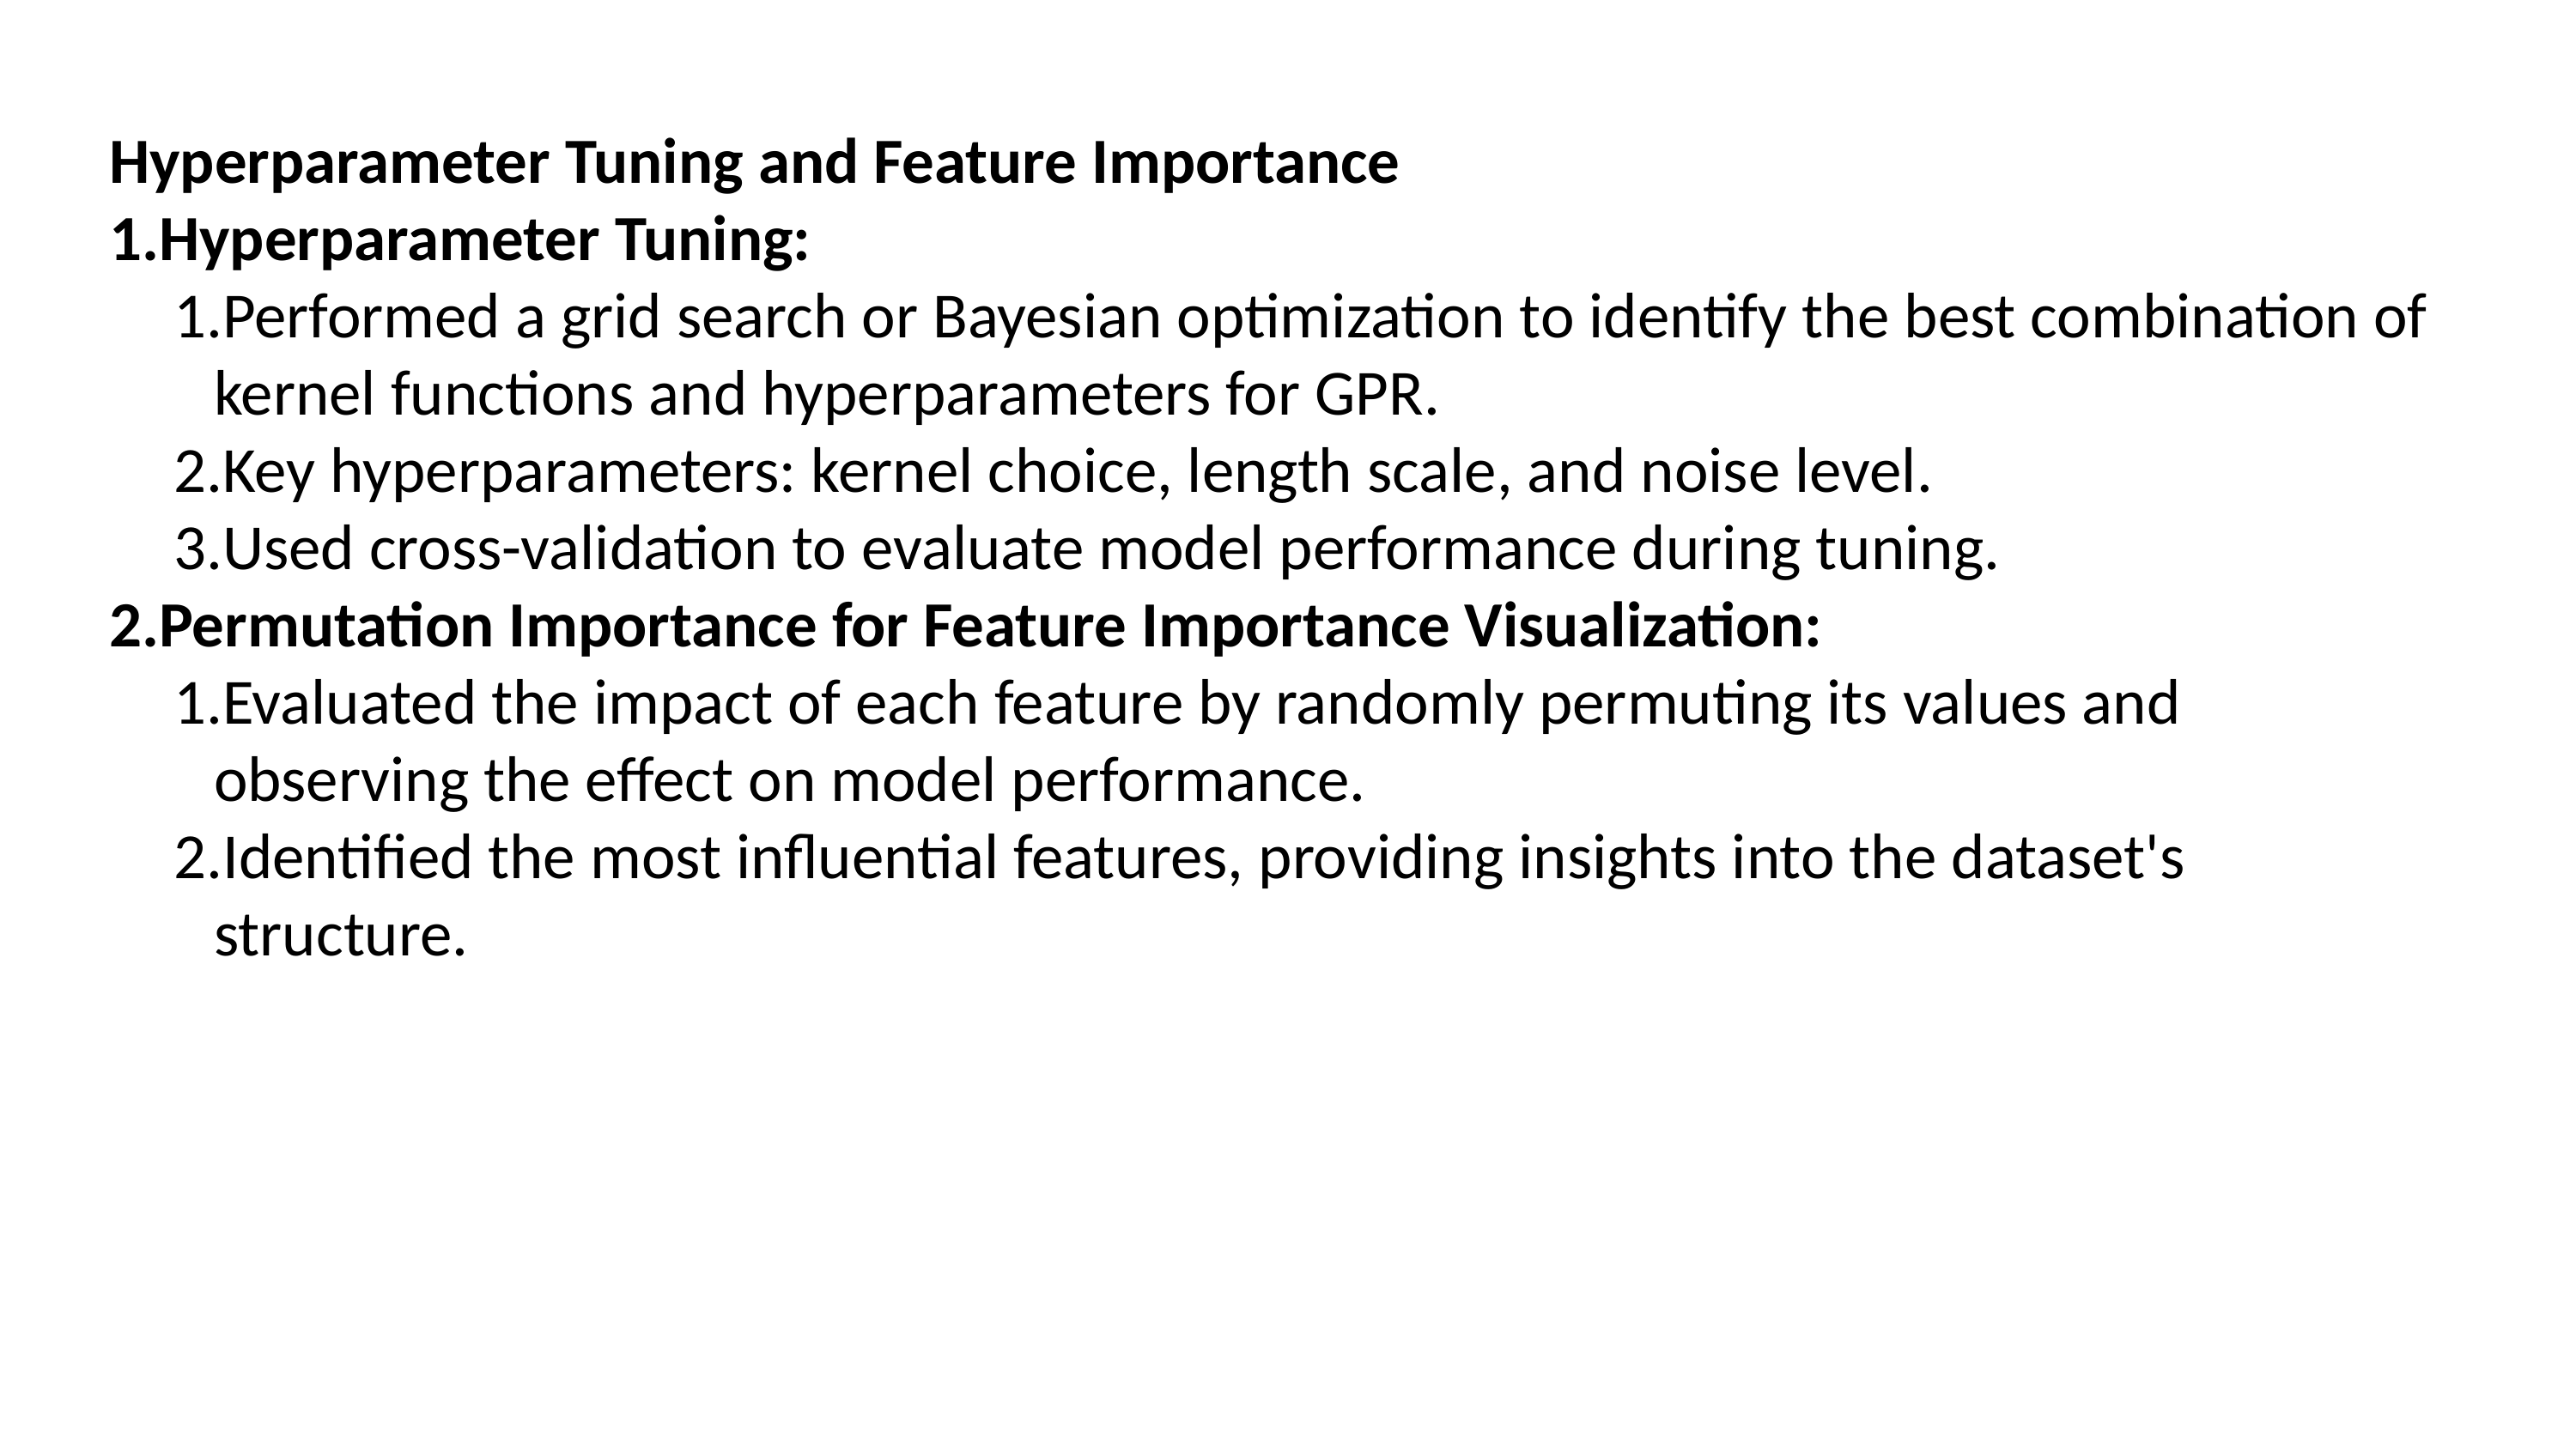

Hyperparameter Tuning and Feature Importance
Hyperparameter Tuning:
Performed a grid search or Bayesian optimization to identify the best combination of kernel functions and hyperparameters for GPR.
Key hyperparameters: kernel choice, length scale, and noise level.
Used cross-validation to evaluate model performance during tuning.
Permutation Importance for Feature Importance Visualization:
Evaluated the impact of each feature by randomly permuting its values and observing the effect on model performance.
Identified the most influential features, providing insights into the dataset's structure.